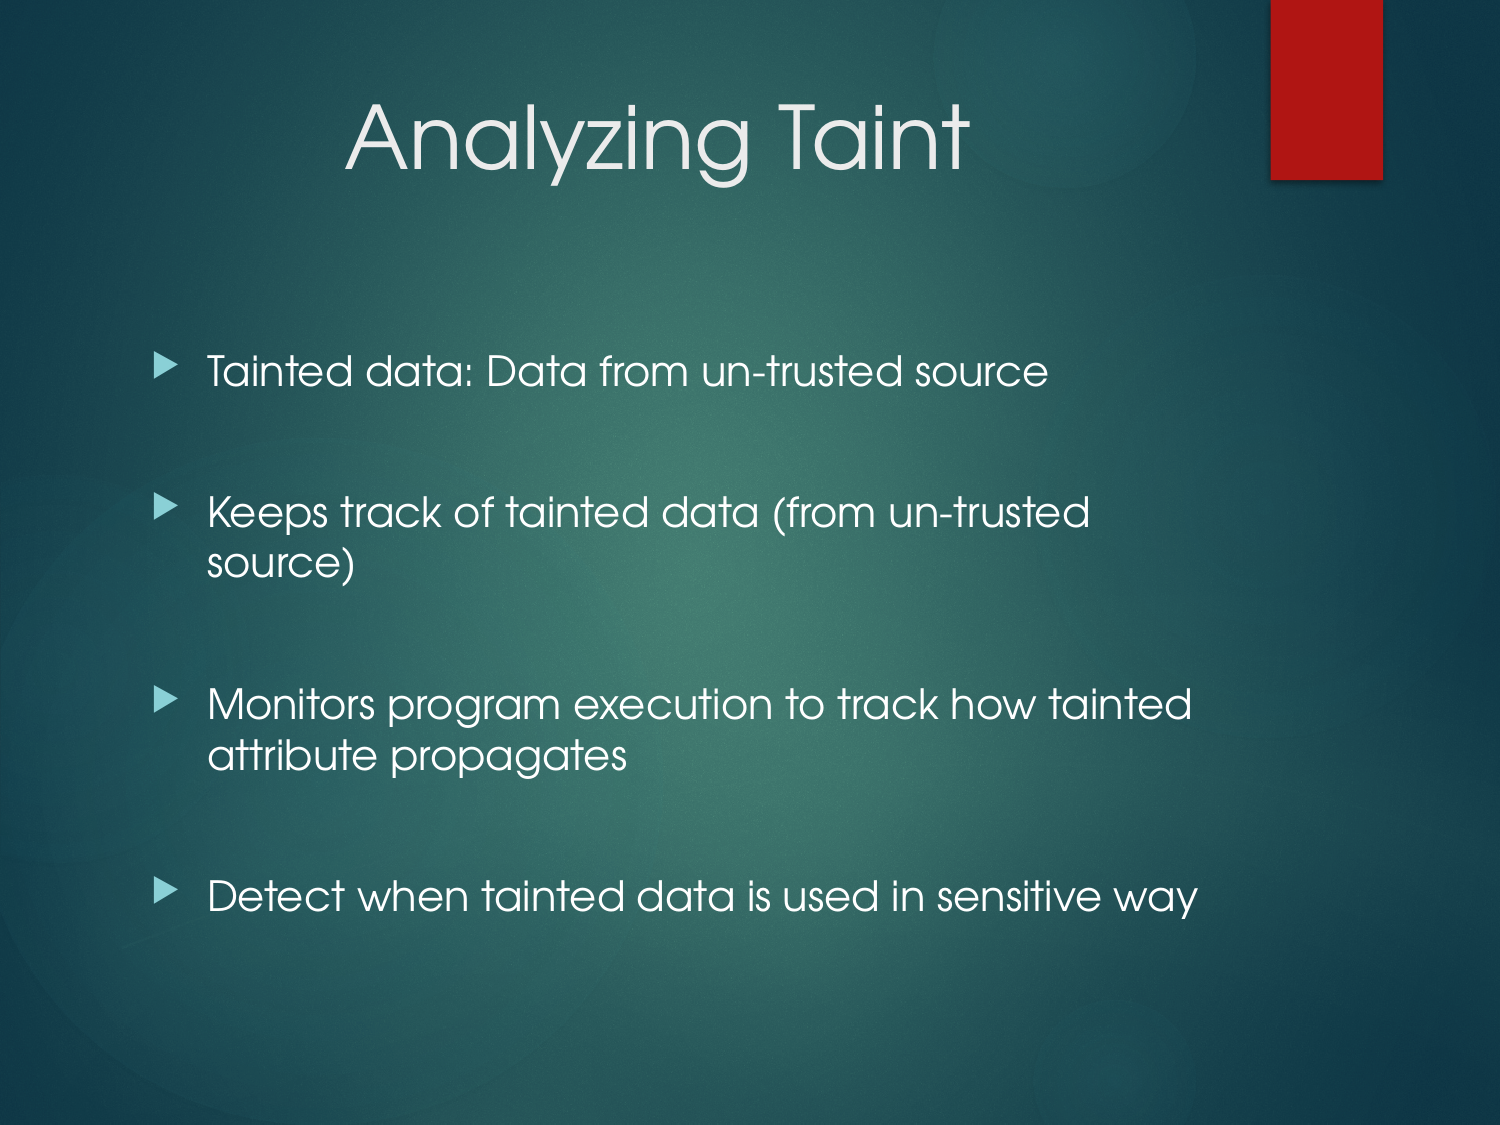

# Analyzing Taint
Tainted data: Data from un-trusted source

Keeps track of tainted data (from un-trusted source)

Monitors program execution to track how tainted attribute propagates

Detect when tainted data is used in sensitive way